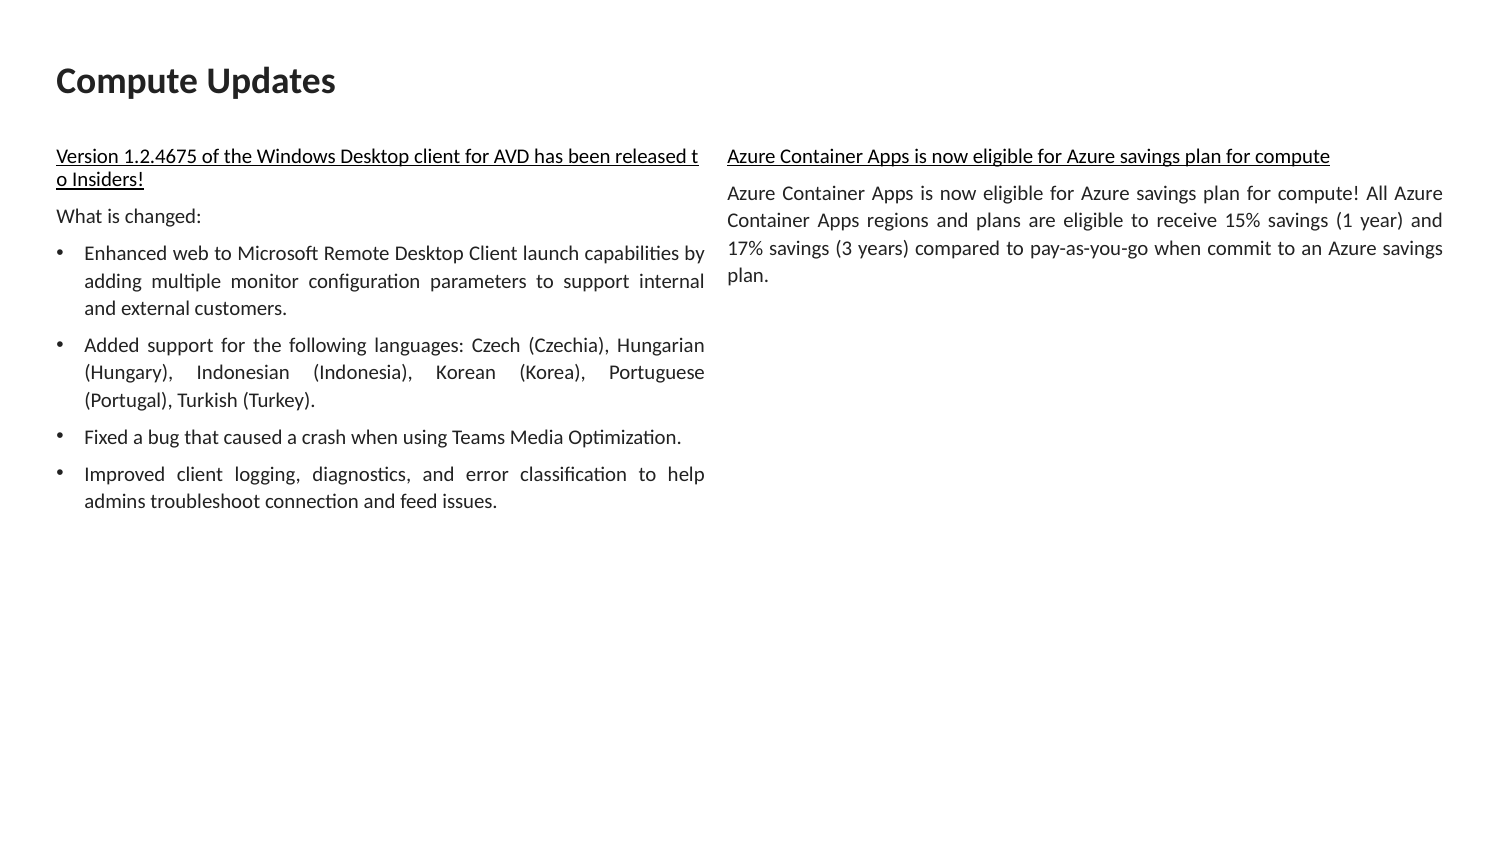

# Compute Updates
Version 1.2.4675 of the Windows Desktop client for AVD has been released to Insiders!
What is changed:
Enhanced web to Microsoft Remote Desktop Client launch capabilities by adding multiple monitor configuration parameters to support internal and external customers.
Added support for the following languages: Czech (Czechia), Hungarian (Hungary), Indonesian (Indonesia), Korean (Korea), Portuguese (Portugal), Turkish (Turkey).
Fixed a bug that caused a crash when using Teams Media Optimization.
Improved client logging, diagnostics, and error classification to help admins troubleshoot connection and feed issues.

Azure Container Apps is now eligible for Azure savings plan for compute
Azure Container Apps is now eligible for Azure savings plan for compute! All Azure Container Apps regions and plans are eligible to receive 15% savings (1 year) and 17% savings (3 years) compared to pay-as-you-go when commit to an Azure savings plan.